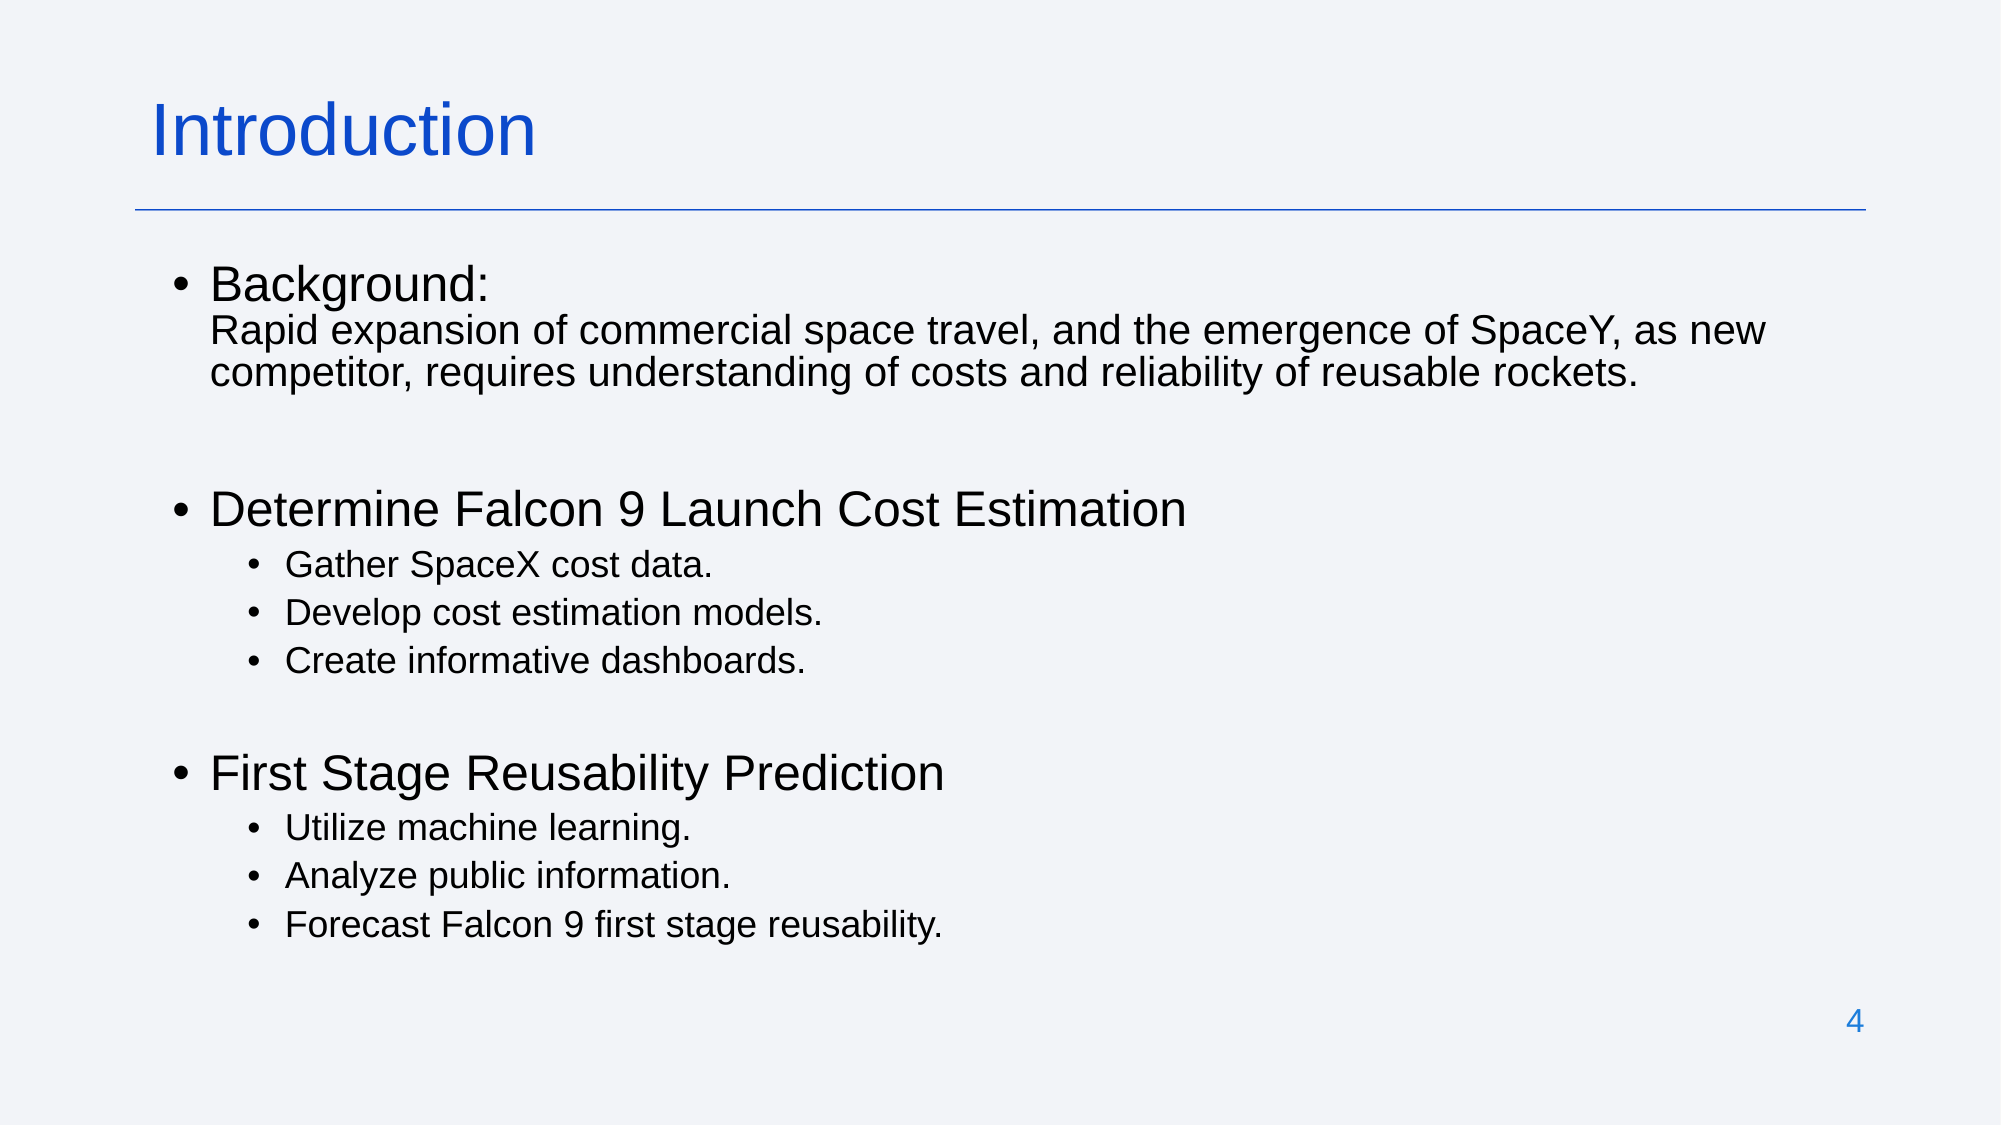

Introduction
Background:
Rapid expansion of commercial space travel, and the emergence of SpaceY, as new competitor, requires understanding of costs and reliability of reusable rockets.

Determine Falcon 9 Launch Cost Estimation
Gather SpaceX cost data.
Develop cost estimation models.
Create informative dashboards.

First Stage Reusability Prediction
Utilize machine learning.
Analyze public information.
Forecast Falcon 9 first stage reusability.
4